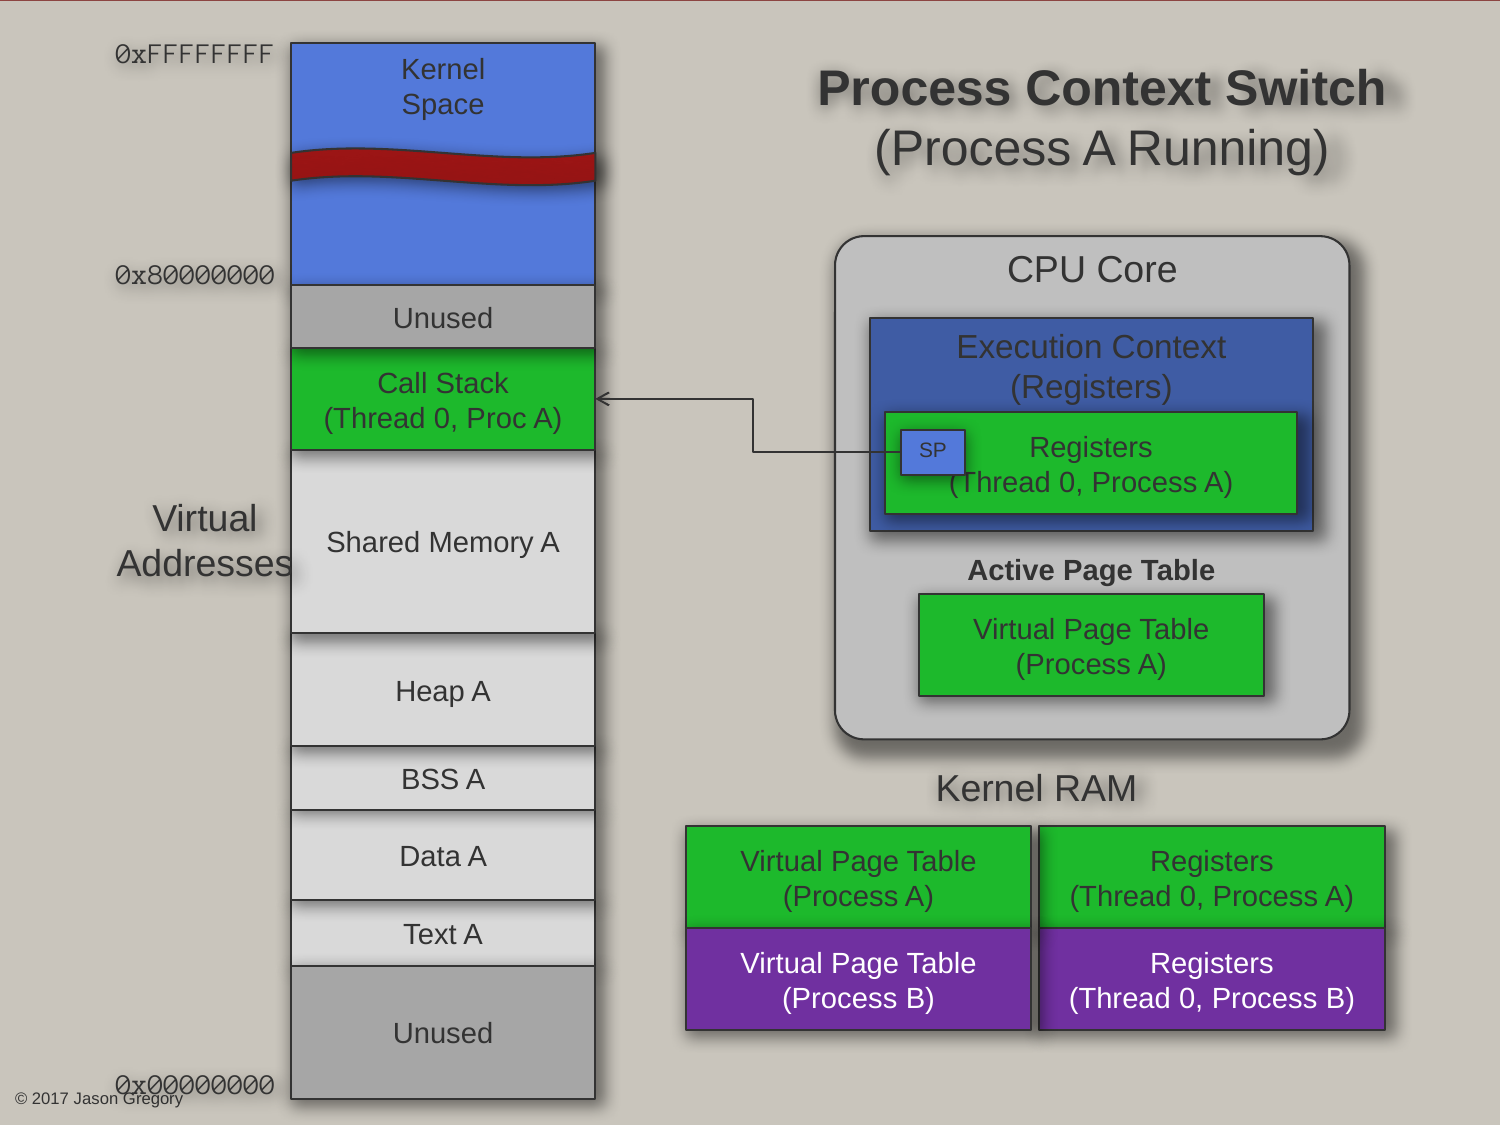

0xFFFFFFFF
Process Context Switch
(Process A Running)
Kernel
Space

CPU Core
0x80000000
Unused
Execution Context
(Registers)
Call Stack
(Thread 0, Proc A)
Registers
(Thread 0, Process A)
SP
Shared Memory A
Virtual
Addresses
Active Page Table
Virtual Page Table
(Process A)
Heap A
BSS A
Kernel RAM
Data A
Virtual Page Table
(Process A)
Registers
(Thread 0, Process A)
Text A
Virtual Page Table
(Process B)
Registers
(Thread 0, Process B)
Unused
0x00000000
© 2017 Jason Gregory